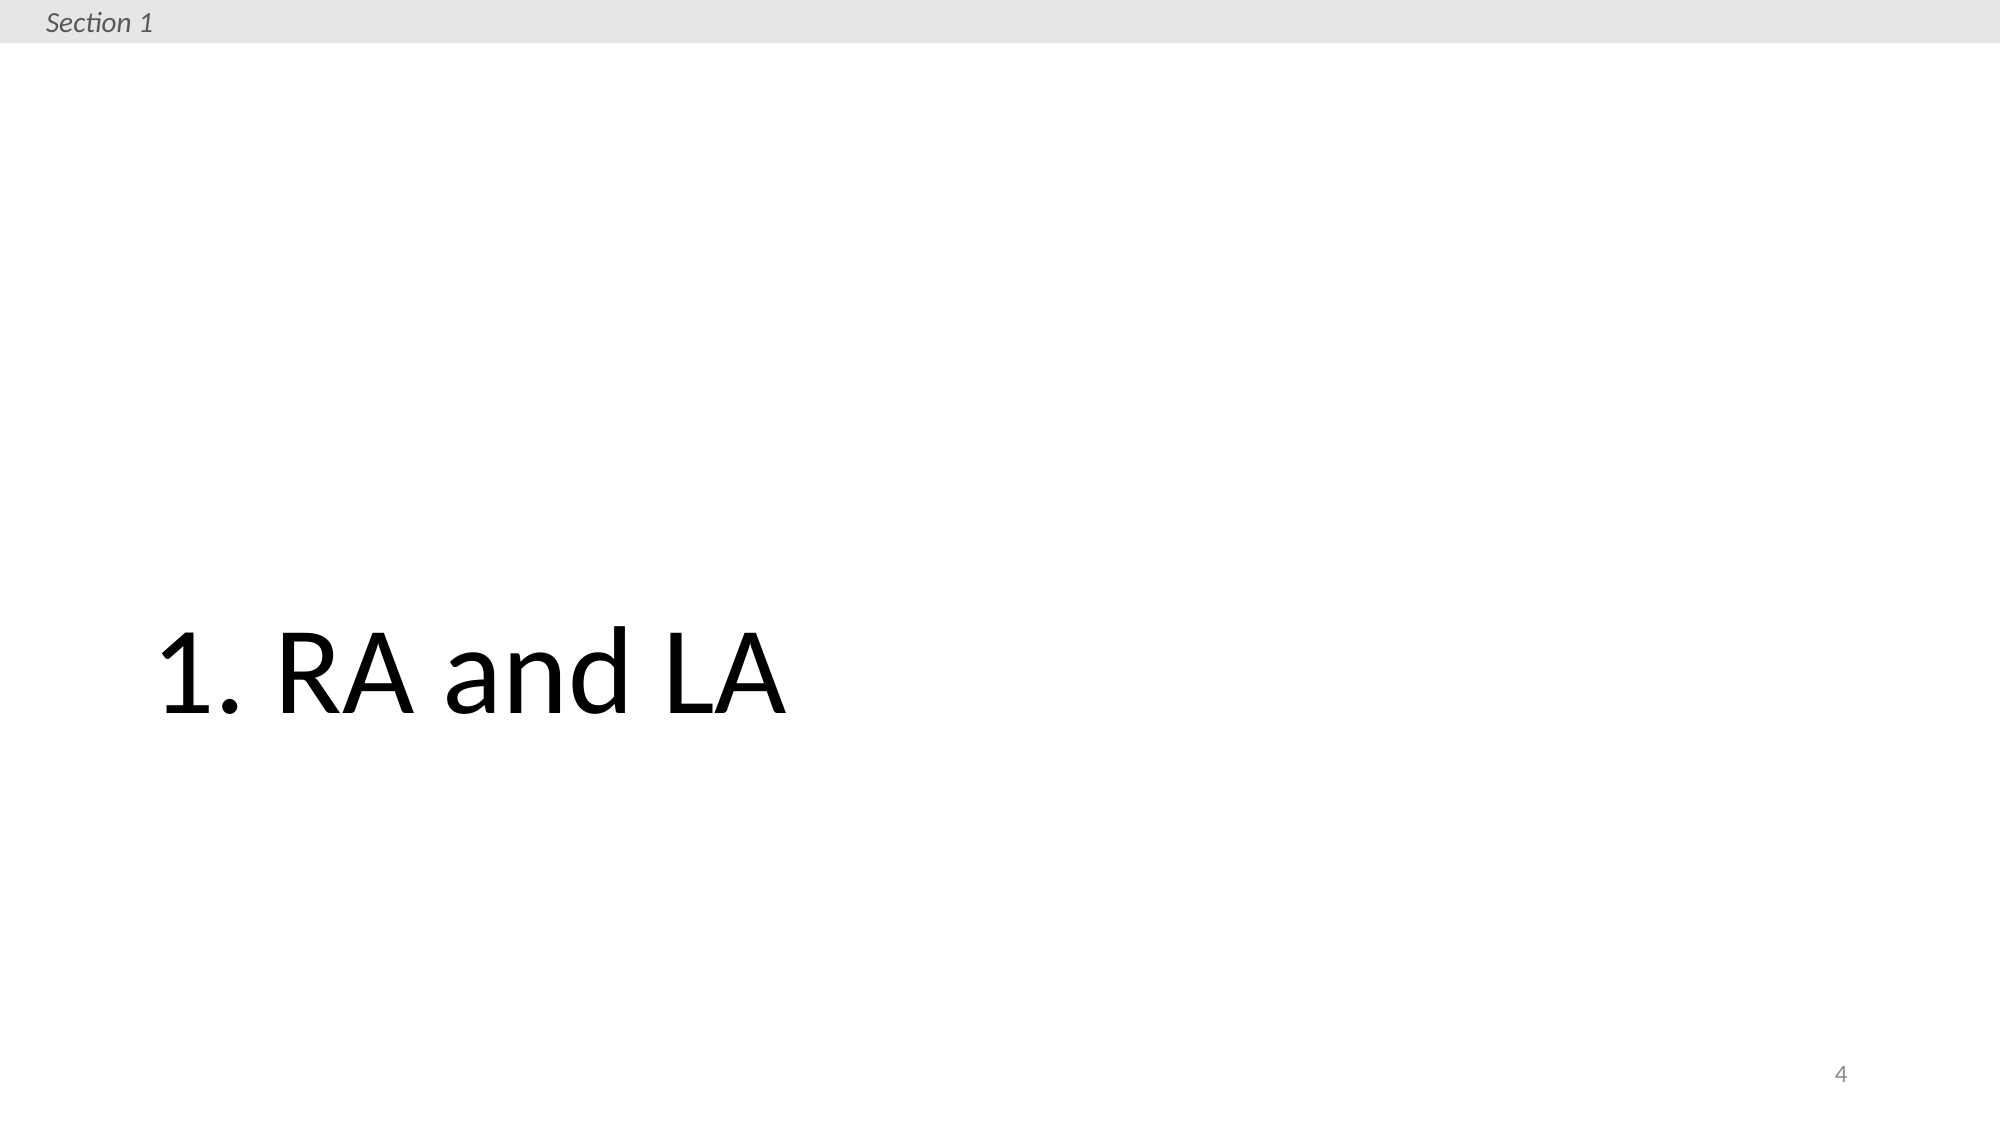

Section 1
# 1. RA and LA

4